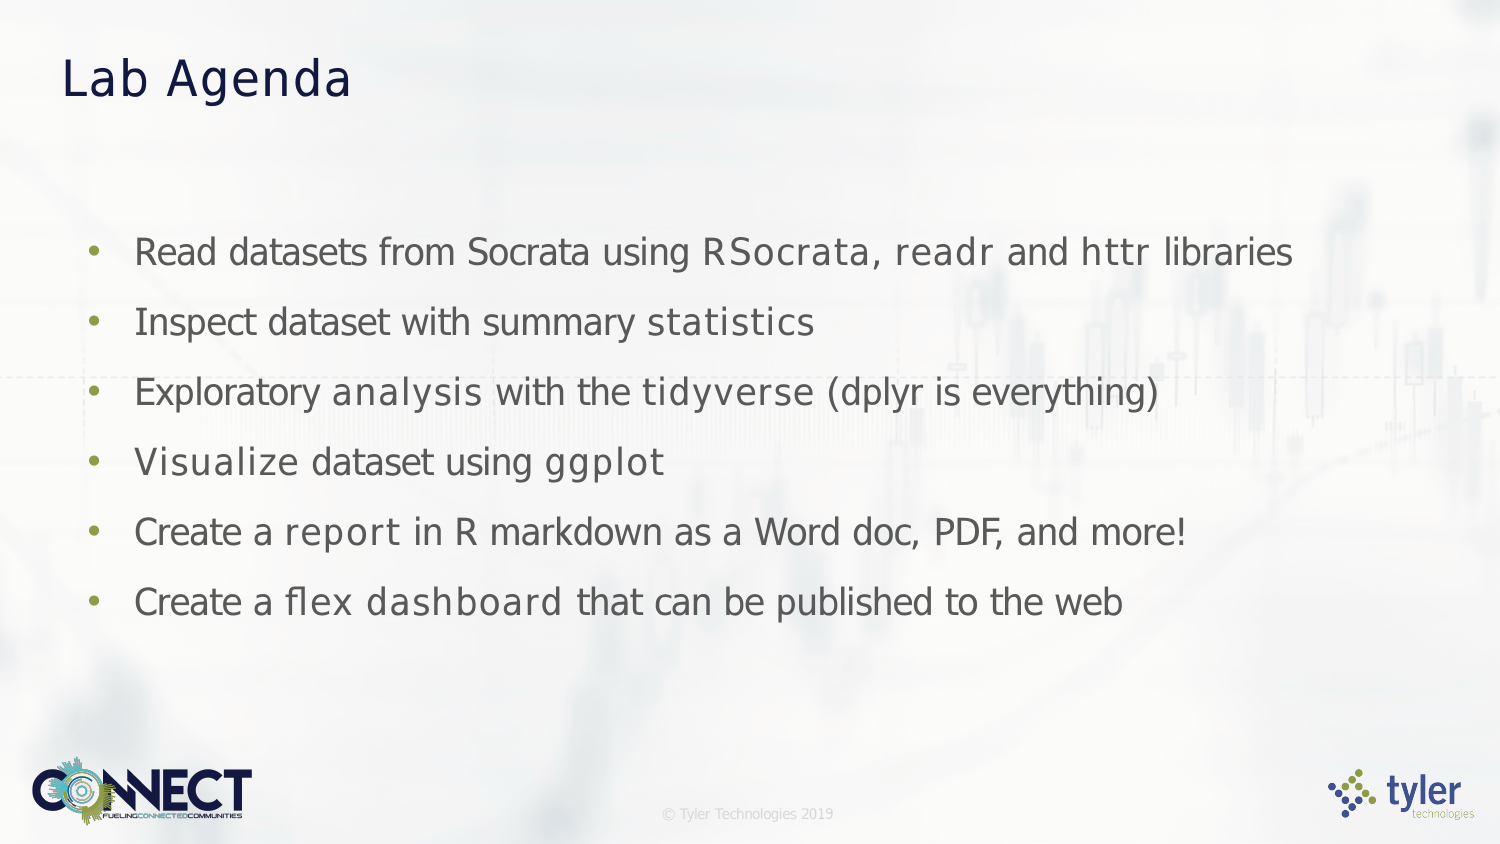

# Lab Agenda
Read datasets from Socrata using RSocrata, readr and httr libraries
Inspect dataset with summary statistics
Exploratory analysis with the tidyverse (dplyr is everything)
Visualize dataset using ggplot
Create a report in R markdown as a Word doc, PDF, and more!
Create a flex dashboard that can be published to the web